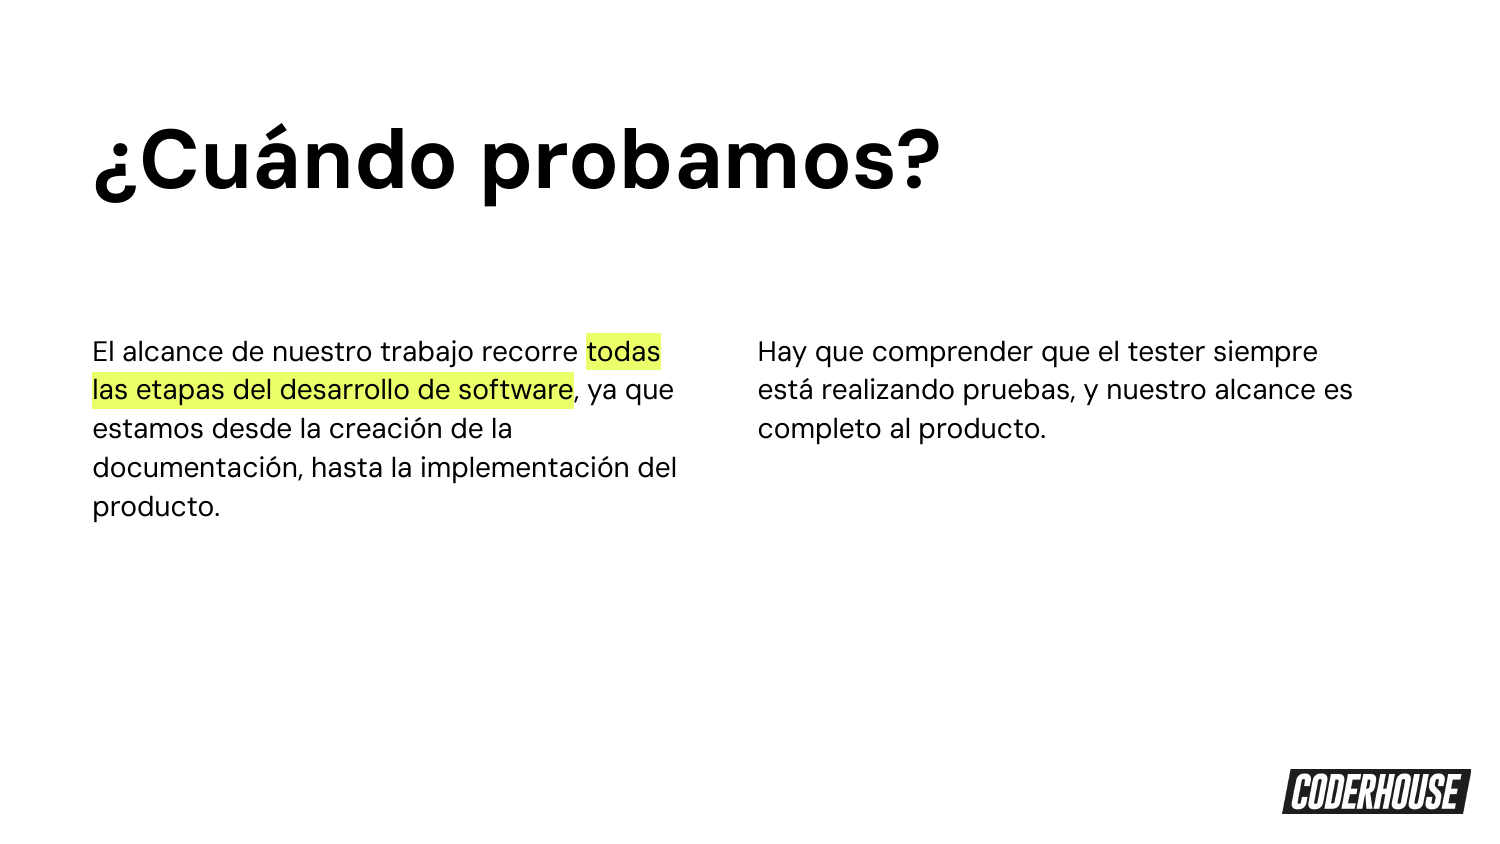

¿Cuándo probamos?

El alcance de nuestro trabajo recorre todas las etapas del desarrollo de software, ya que estamos desde la creación de la documentación, hasta la implementación del producto.

Hay que comprender que el tester siempre está realizando pruebas, y nuestro alcance es completo al producto.